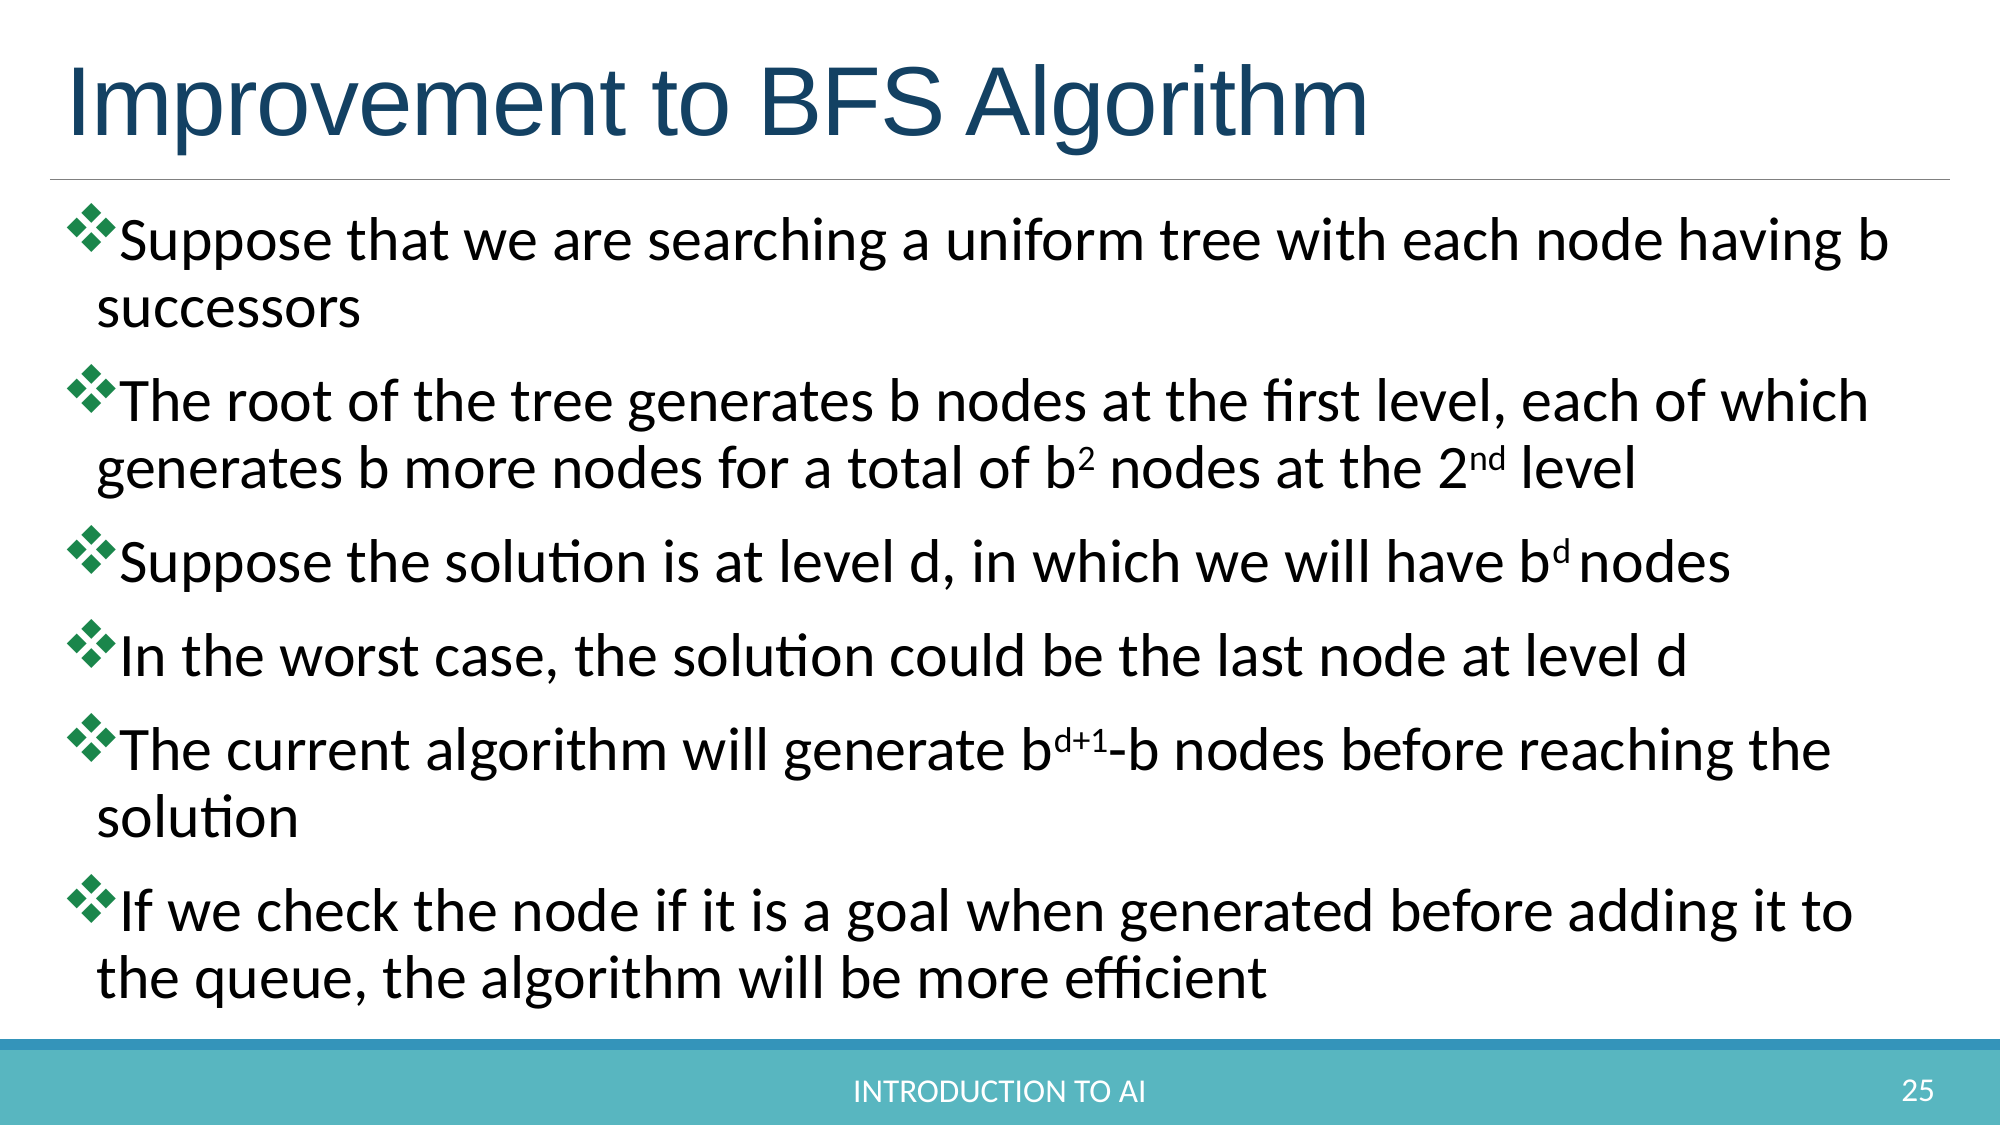

# Improvement to BFS Algorithm
Suppose that we are searching a uniform tree with each node having b successors
The root of the tree generates b nodes at the first level, each of which generates b more nodes for a total of b2 nodes at the 2nd level
Suppose the solution is at level d, in which we will have bd nodes
In the worst case, the solution could be the last node at level d
The current algorithm will generate bd+1-b nodes before reaching the solution
If we check the node if it is a goal when generated before adding it to the queue, the algorithm will be more efficient

25
Introduction to AI